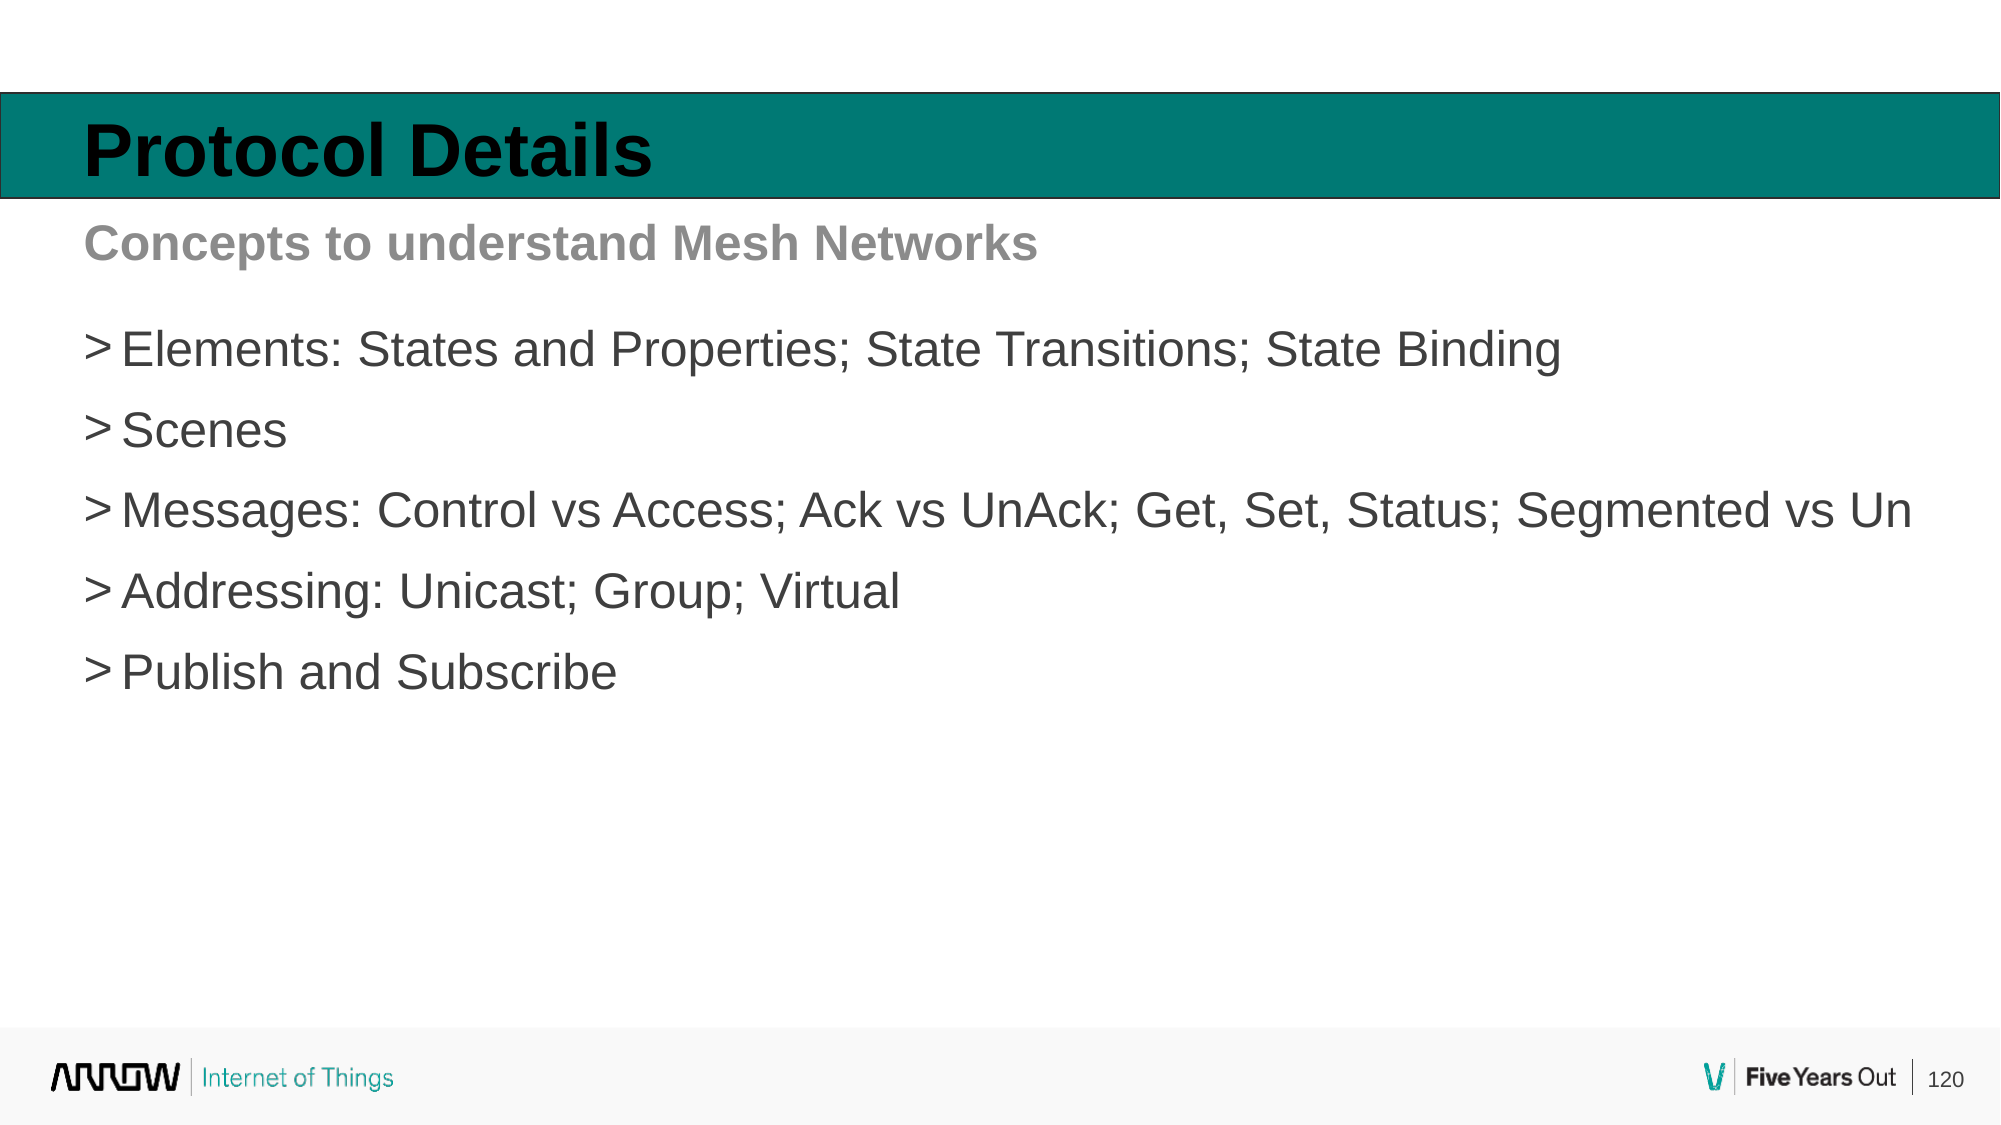

Protocol Details
Concepts to understand Mesh Networks

Elements: States and Properties; State Transitions; State Binding
Scenes
Messages: Control vs Access; Ack vs UnAck; Get, Set, Status; Segmented vs Un
Addressing: Unicast; Group; Virtual
Publish and Subscribe